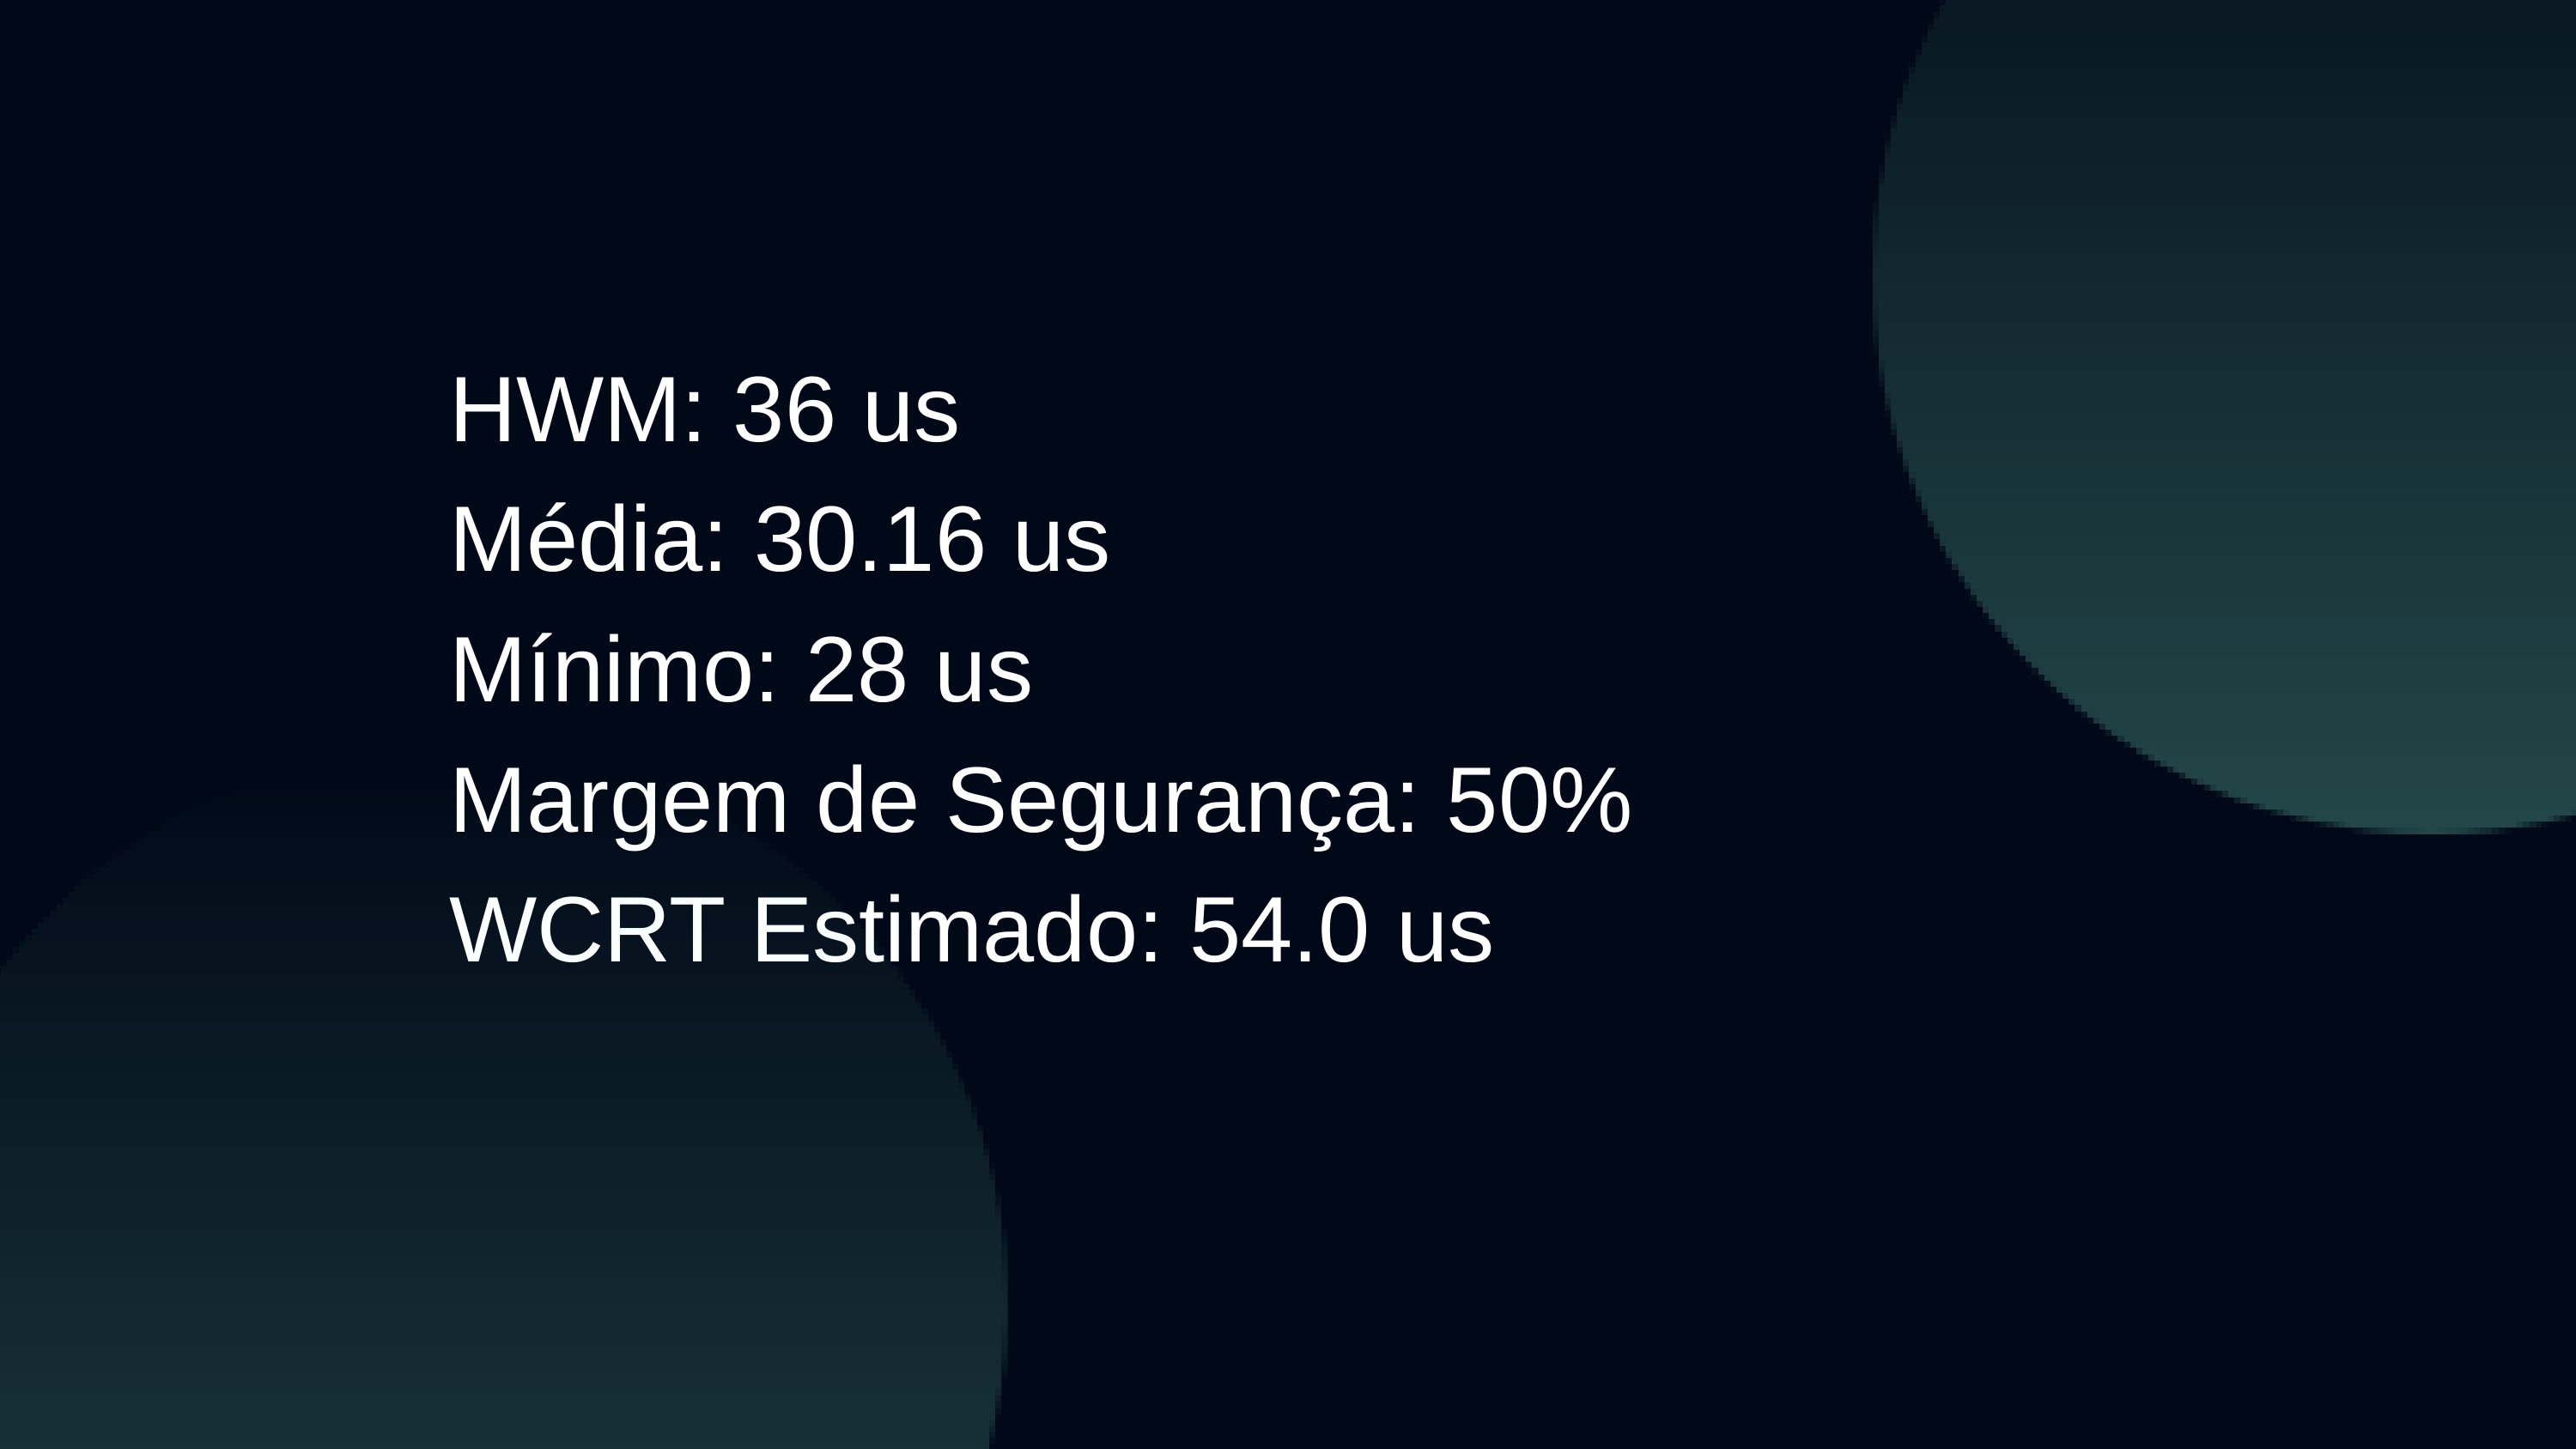

HWM: 36 us
Média: 30.16 us
Mínimo: 28 us
Margem de Segurança: 50%
WCRT Estimado: 54.0 us